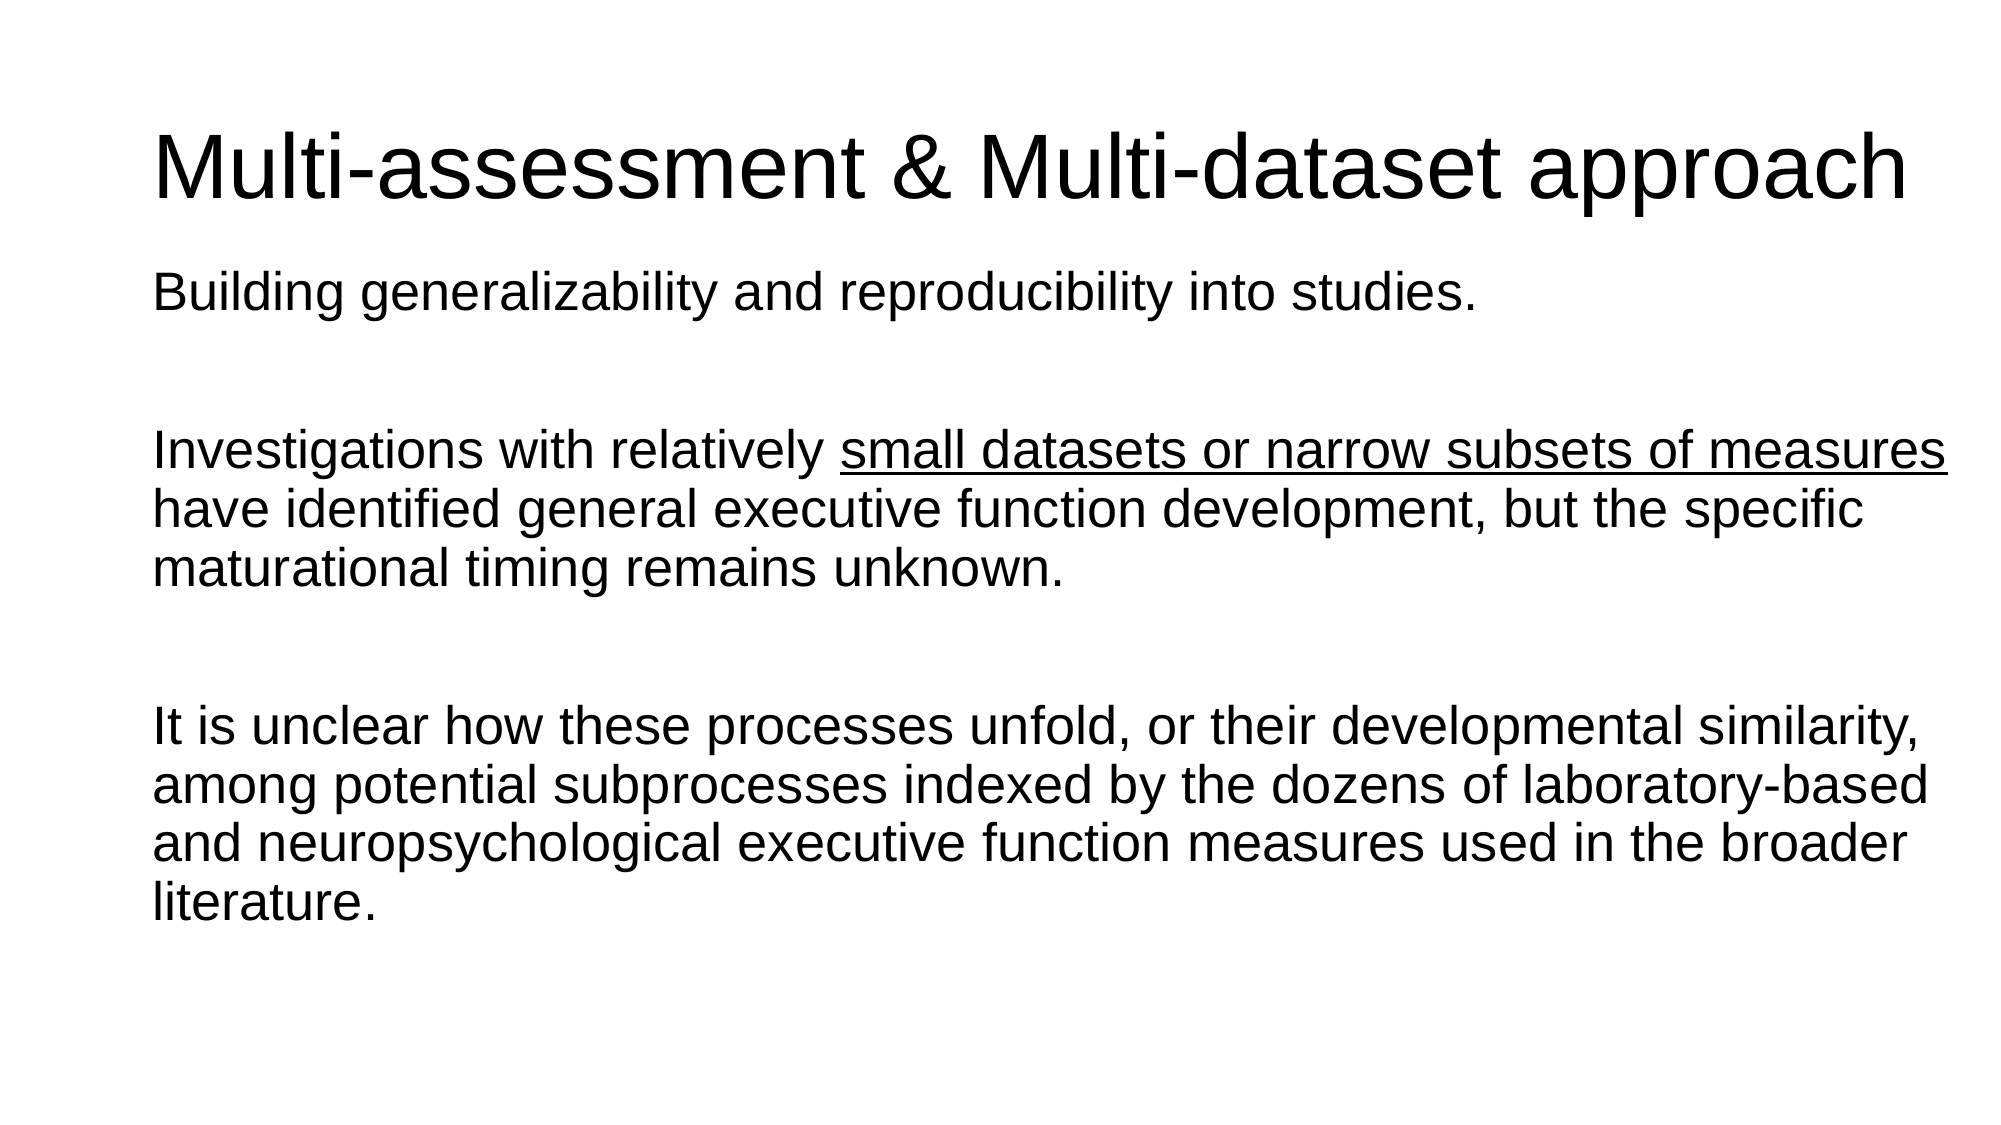

# Multi-assessment & Multi-dataset approach
Building generalizability and reproducibility into studies.

Investigations with relatively small datasets or narrow subsets of measures have identified general executive function development, but the specific maturational timing remains unknown.

It is unclear how these processes unfold, or their developmental similarity, among potential subprocesses indexed by the dozens of laboratory-based and neuropsychological executive function measures used in the broader literature.